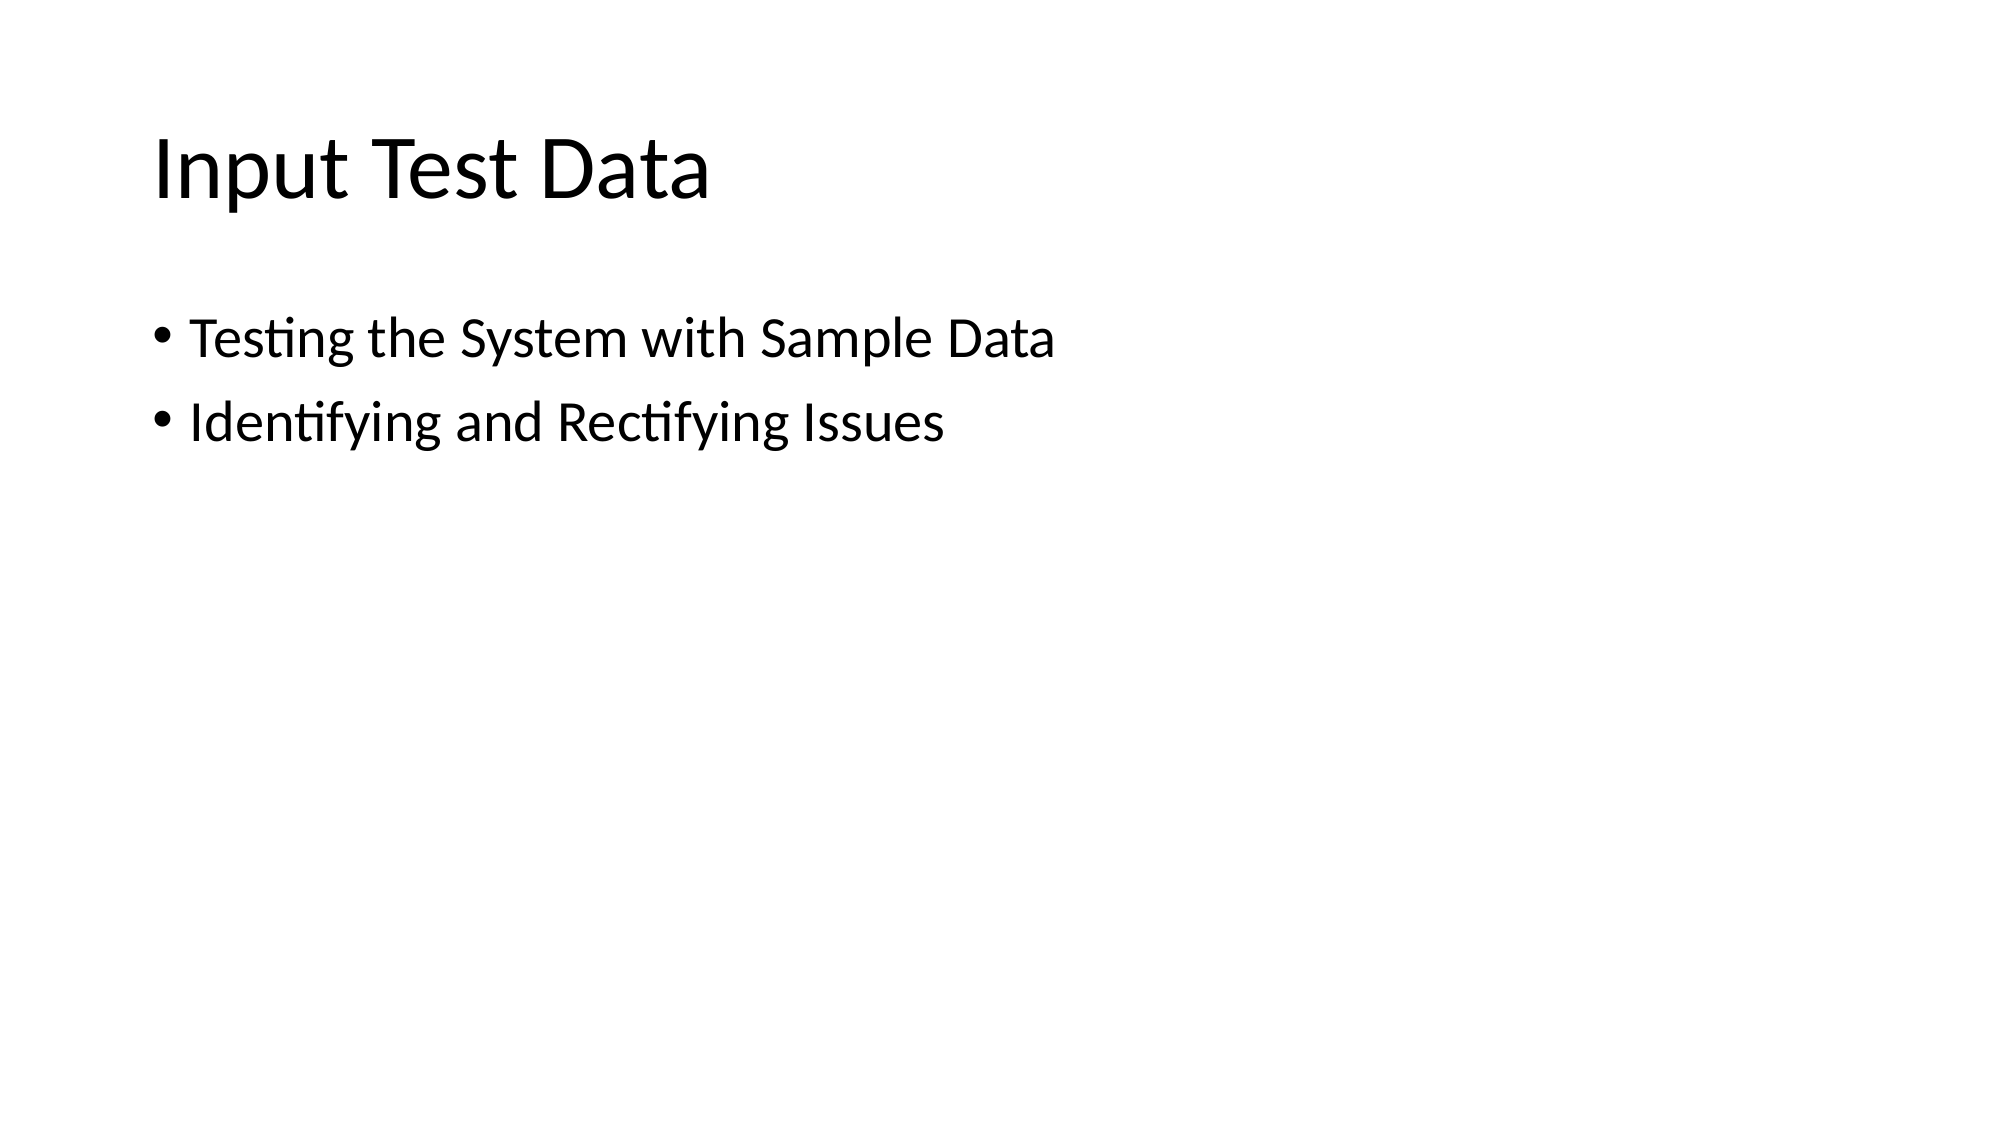

# Input Test Data
Testing the System with Sample Data
Identifying and Rectifying Issues